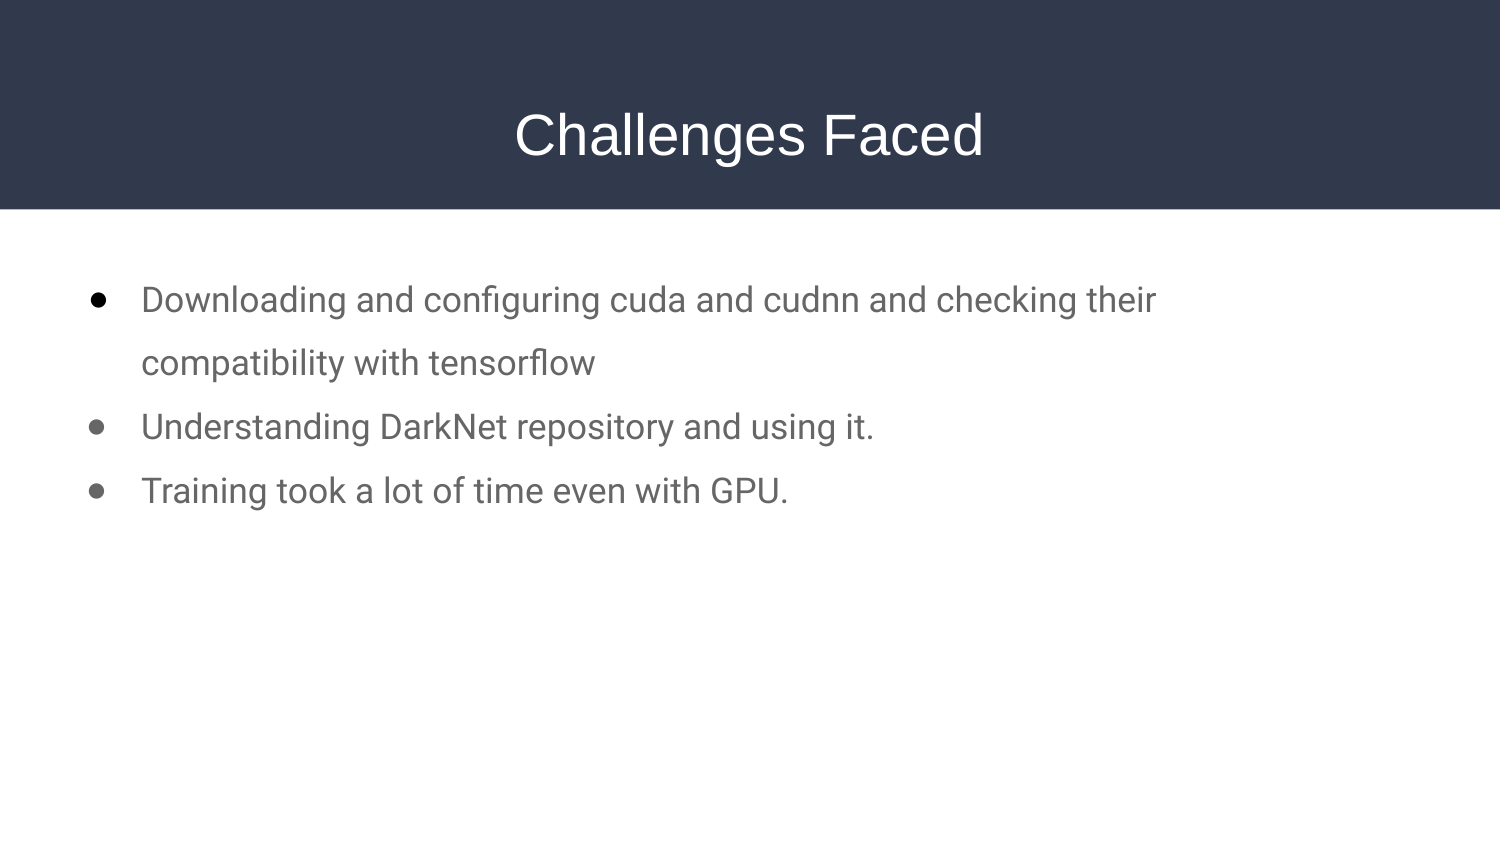

# Challenges Faced
Downloading and configuring cuda and cudnn and checking their compatibility with tensorflow
Understanding DarkNet repository and using it.
Training took a lot of time even with GPU.